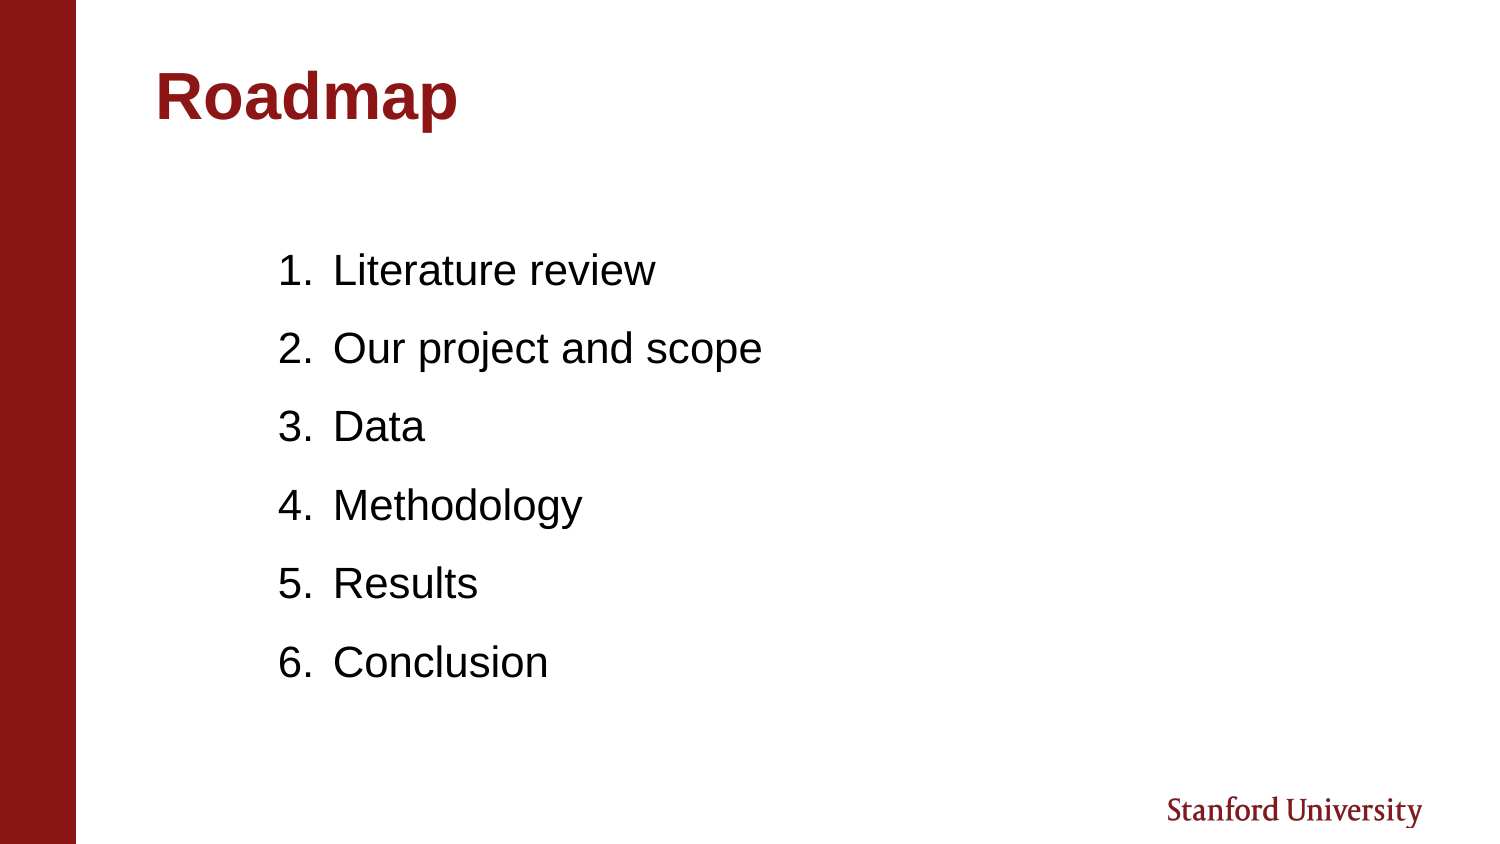

# Roadmap

Literature review
Our project and scope
Data
Methodology
Results
Conclusion